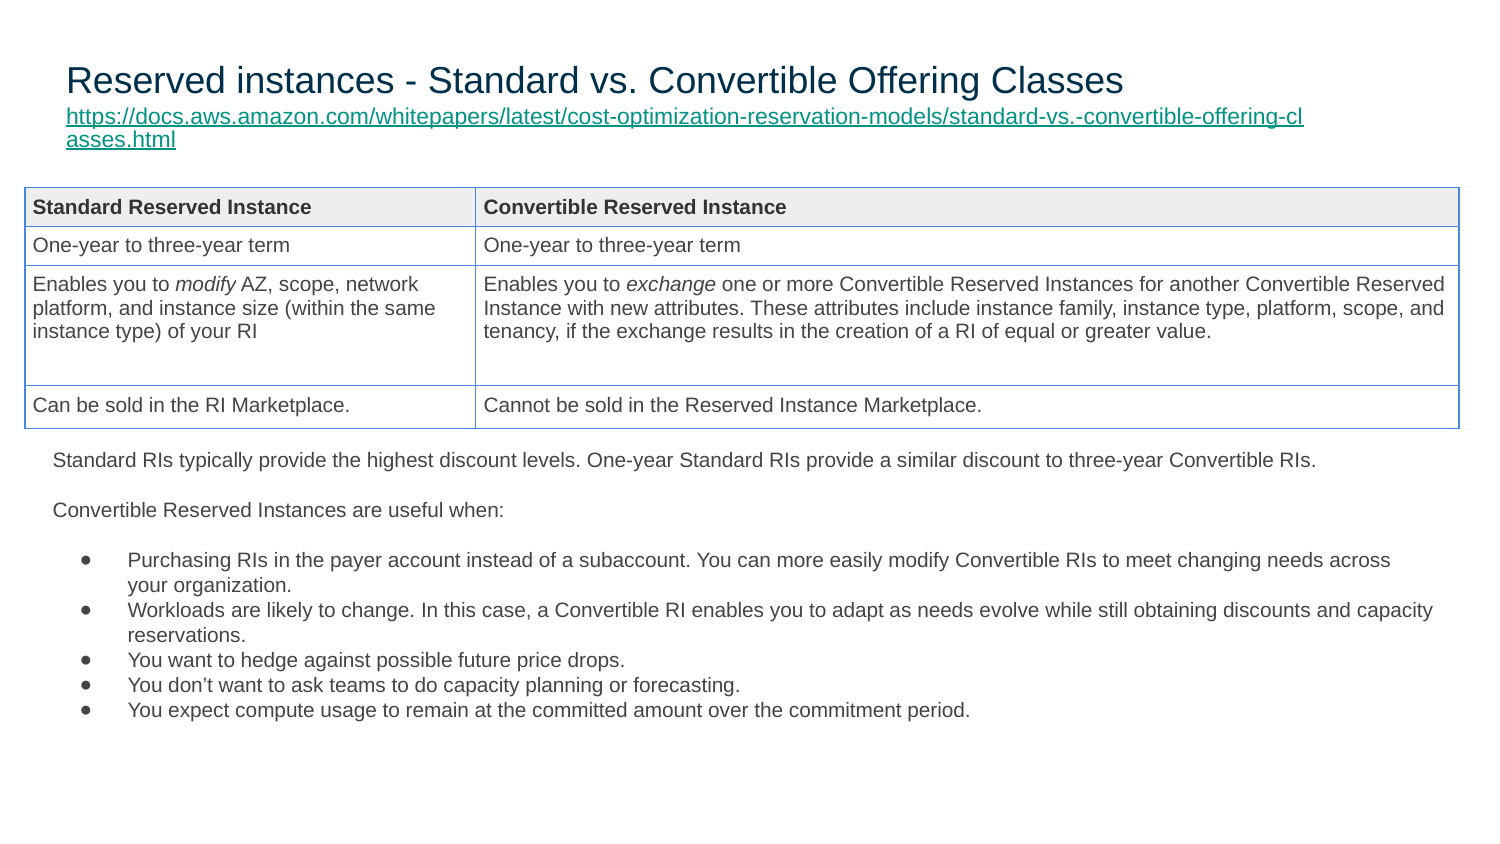

Reserved instances - Standard vs. Convertible Offering Classes
https://docs.aws.amazon.com/whitepapers/latest/cost-optimization-reservation-models/standard-vs.-convertible-offering-classes.html

| Standard Reserved Instance | Convertible Reserved Instance |
| --- | --- |
| One-year to three-year term | One-year to three-year term |
| Enables you to modify AZ, scope, network platform, and instance size (within the same instance type) of your RI | Enables you to exchange one or more Convertible Reserved Instances for another Convertible Reserved Instance with new attributes. These attributes include instance family, instance type, platform, scope, and tenancy, if the exchange results in the creation of a RI of equal or greater value. |
| Can be sold in the RI Marketplace. | Cannot be sold in the Reserved Instance Marketplace. |
Standard RIs typically provide the highest discount levels. One-year Standard RIs provide a similar discount to three-year Convertible RIs.
Convertible Reserved Instances are useful when:
Purchasing RIs in the payer account instead of a subaccount. You can more easily modify Convertible RIs to meet changing needs across your organization.
Workloads are likely to change. In this case, a Convertible RI enables you to adapt as needs evolve while still obtaining discounts and capacity reservations.
You want to hedge against possible future price drops.
You don’t want to ask teams to do capacity planning or forecasting.
You expect compute usage to remain at the committed amount over the commitment period.